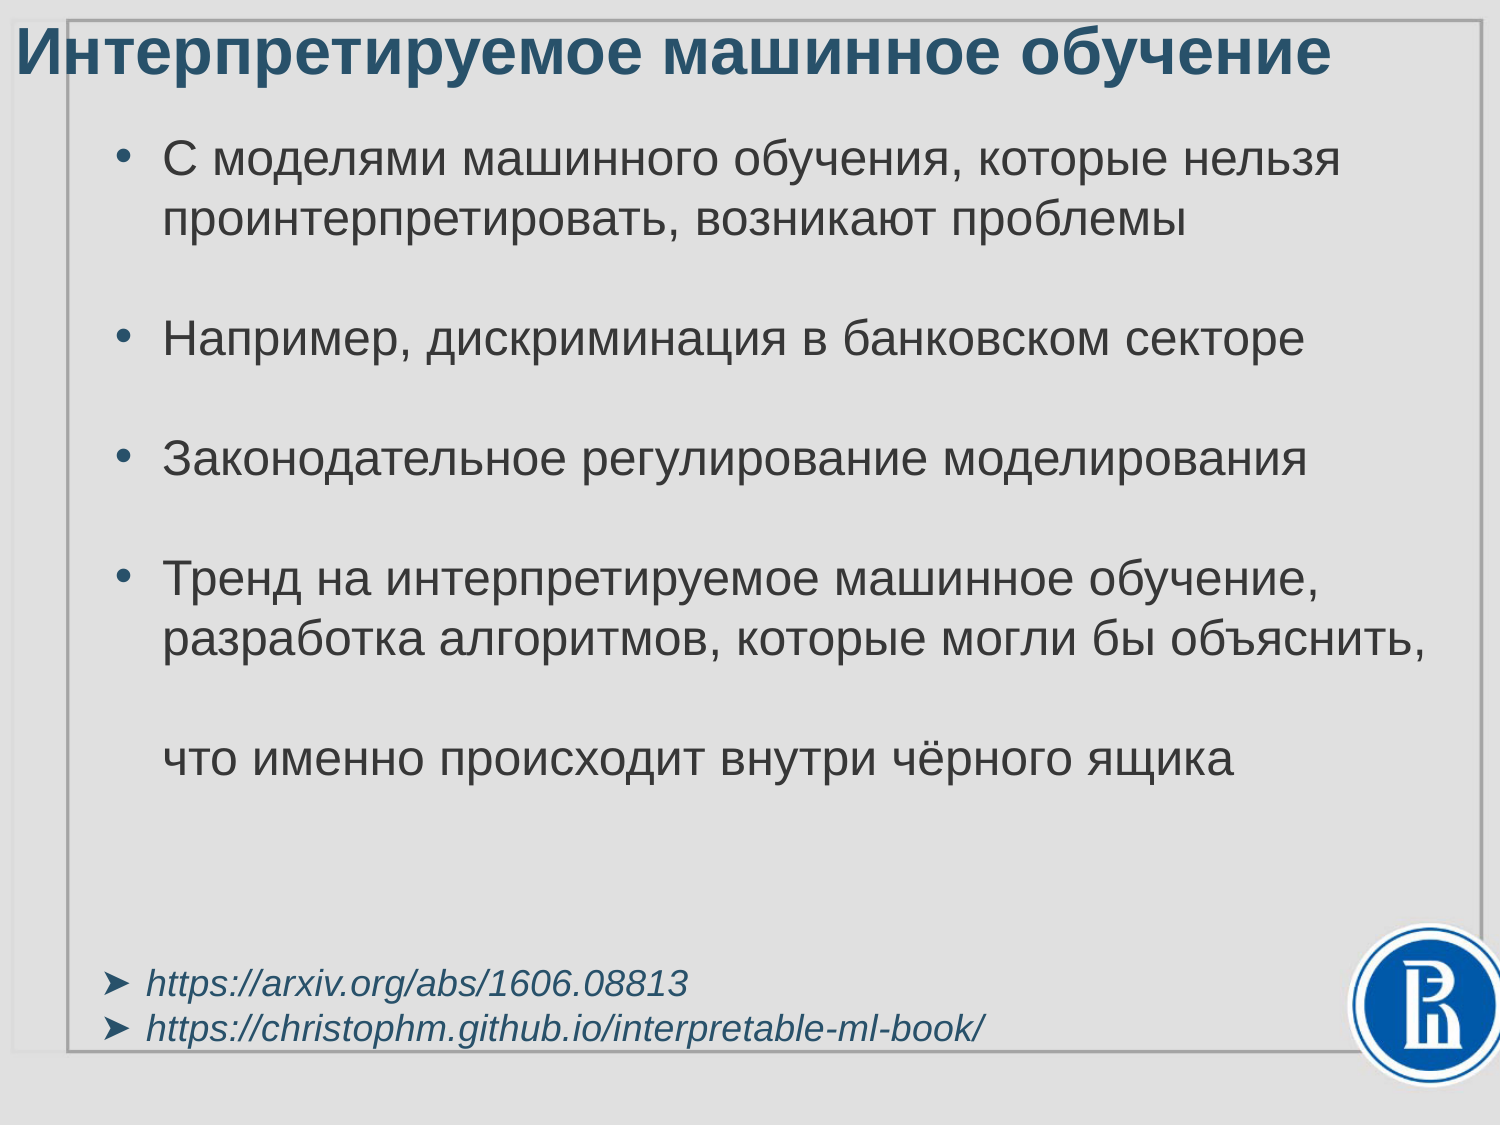

Интерпретируемое машинное обучение
С моделями машинного обучения, которые нельзя проинтерпретировать, возникают проблемы

Например, дискриминация в банковском секторе

Законодательное регулирование моделирования

Тренд на интерпретируемое машинное обучение, разработка алгоритмов, которые могли бы объяснить,
что именно происходит внутри чёрного ящика
https://arxiv.org/abs/1606.08813
https://christophm.github.io/interpretable-ml-book/